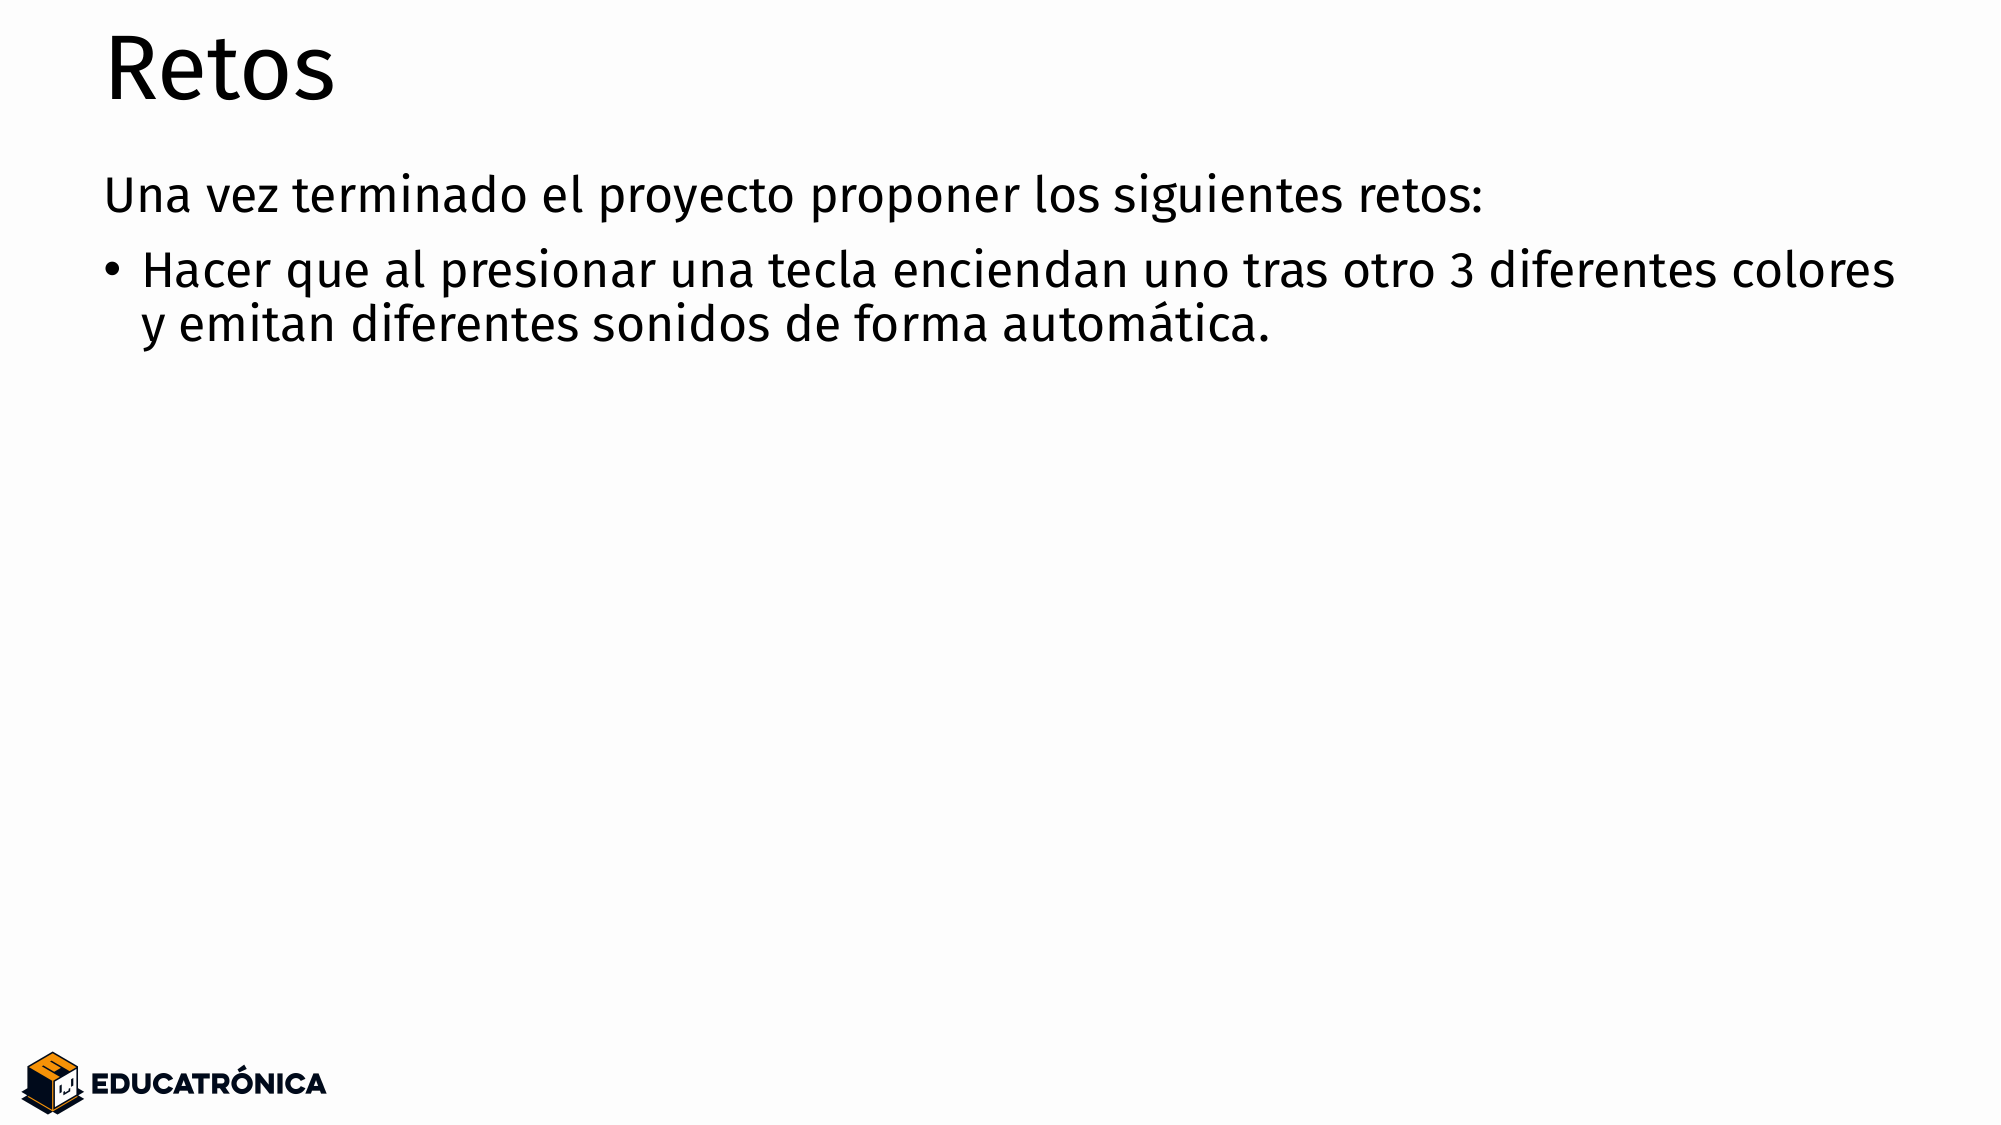

# Retos
Una vez terminado el proyecto proponer los siguientes retos:
Hacer que al presionar una tecla enciendan uno tras otro 3 diferentes colores y emitan diferentes sonidos de forma automática.